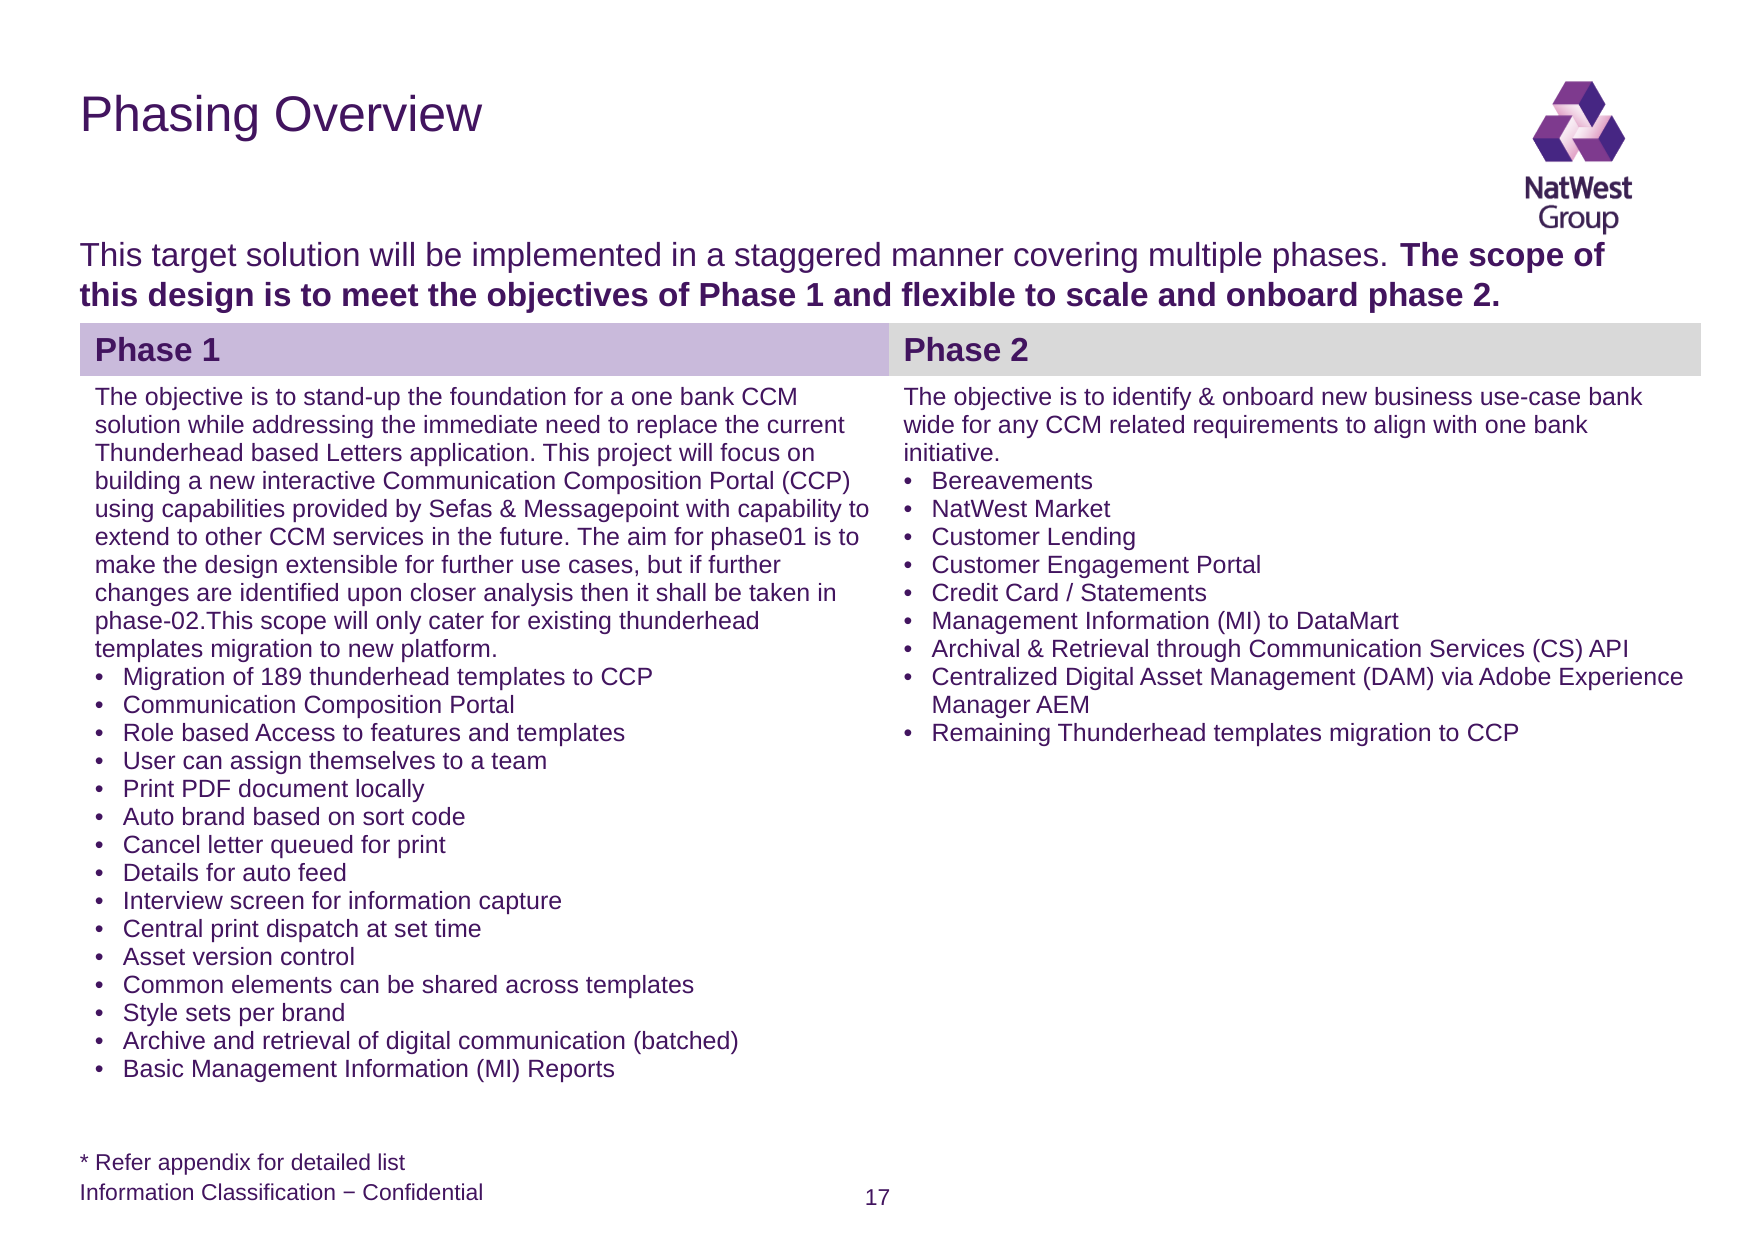

# Phasing Overview
This target solution will be implemented in a staggered manner covering multiple phases. The scope of this design is to meet the objectives of Phase 1 and flexible to scale and onboard phase 2.

| Phase 1 | Phase 2 |
| --- | --- |
| The objective is to stand-up the foundation for a one bank CCM solution while addressing the immediate need to replace the current Thunderhead based Letters application. This project will focus on building a new interactive Communication Composition Portal (CCP) using capabilities provided by Sefas & Messagepoint with capability to extend to other CCM services in the future. The aim for phase01 is to make the design extensible for further use cases, but if further changes are identified upon closer analysis then it shall be taken in phase-02.This scope will only cater for existing thunderhead templates migration to new platform. Migration of 189 thunderhead templates to CCP Communication Composition Portal Role based Access to features and templates User can assign themselves to a team Print PDF document locally Auto brand based on sort code Cancel letter queued for print Details for auto feed Interview screen for information capture Central print dispatch at set time Asset version control Common elements can be shared across templates Style sets per brand Archive and retrieval of digital communication (batched) Basic Management Information (MI) Reports | The objective is to identify & onboard new business use-case bank wide for any CCM related requirements to align with one bank initiative. Bereavements NatWest Market Customer Lending Customer Engagement Portal Credit Card / Statements  Management Information (MI) to DataMart Archival & Retrieval through Communication Services (CS) API Centralized Digital Asset Management (DAM) via Adobe Experience Manager AEM Remaining Thunderhead templates migration to CCP |
* Refer appendix for detailed list
17